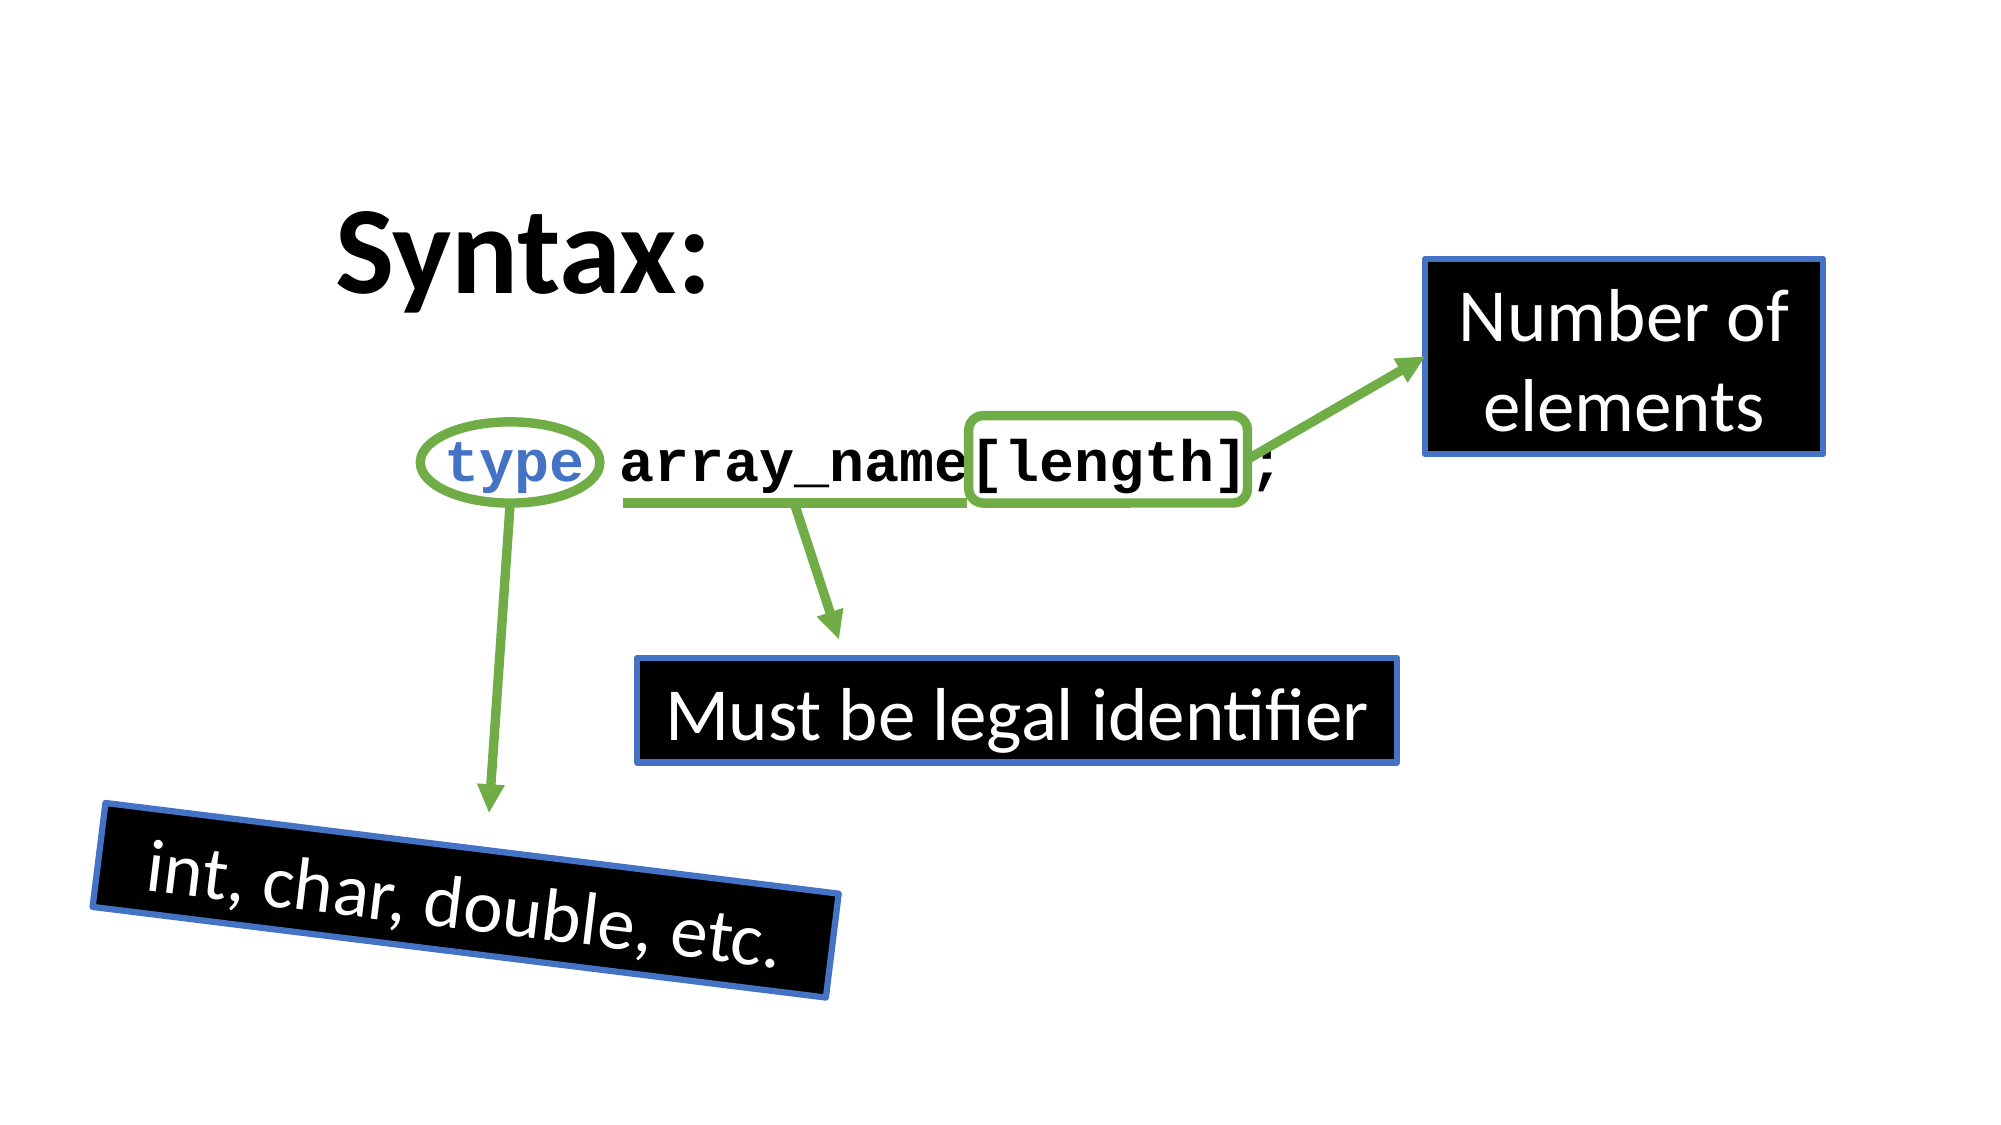

Syntax:
Number of elements
type array_name[length];

Must be legal identifier
int, char, double, etc.